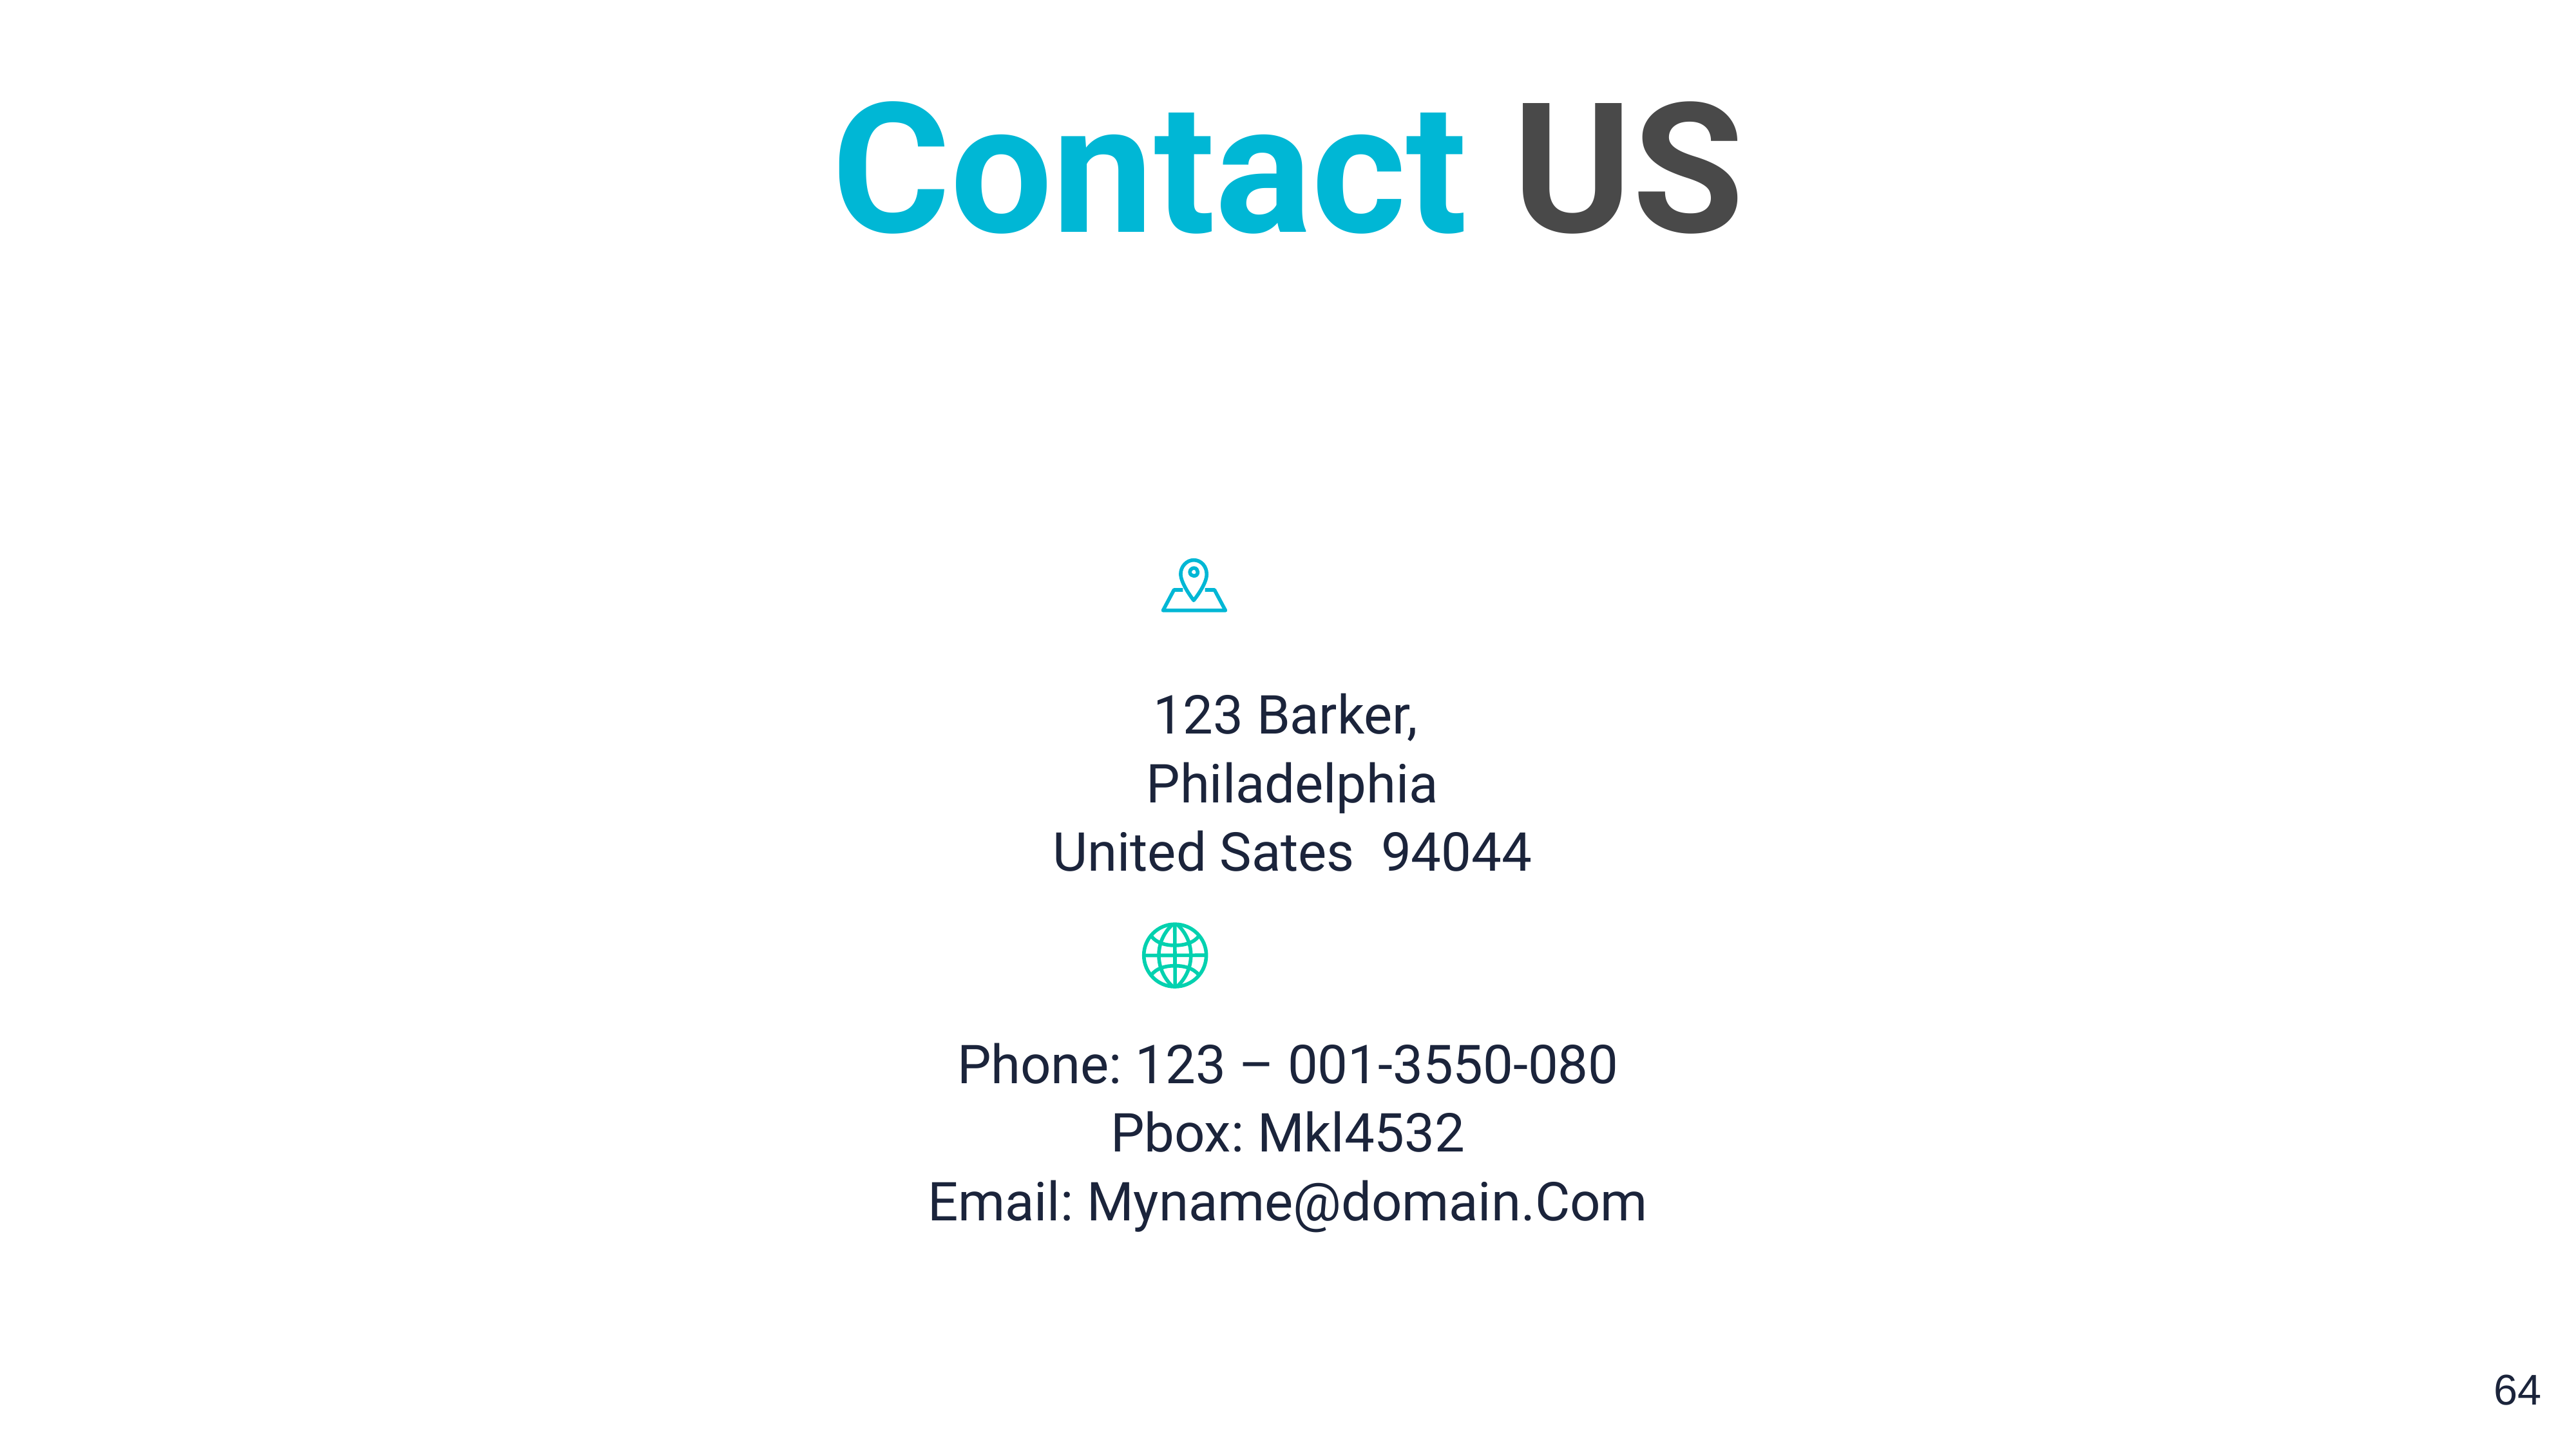

Contact US

123 Barker,
Philadelphia
United Sates  94044

Phone: 123 – 001-3550-080
Pbox: Mkl4532
Email: Myname@domain.Com
64